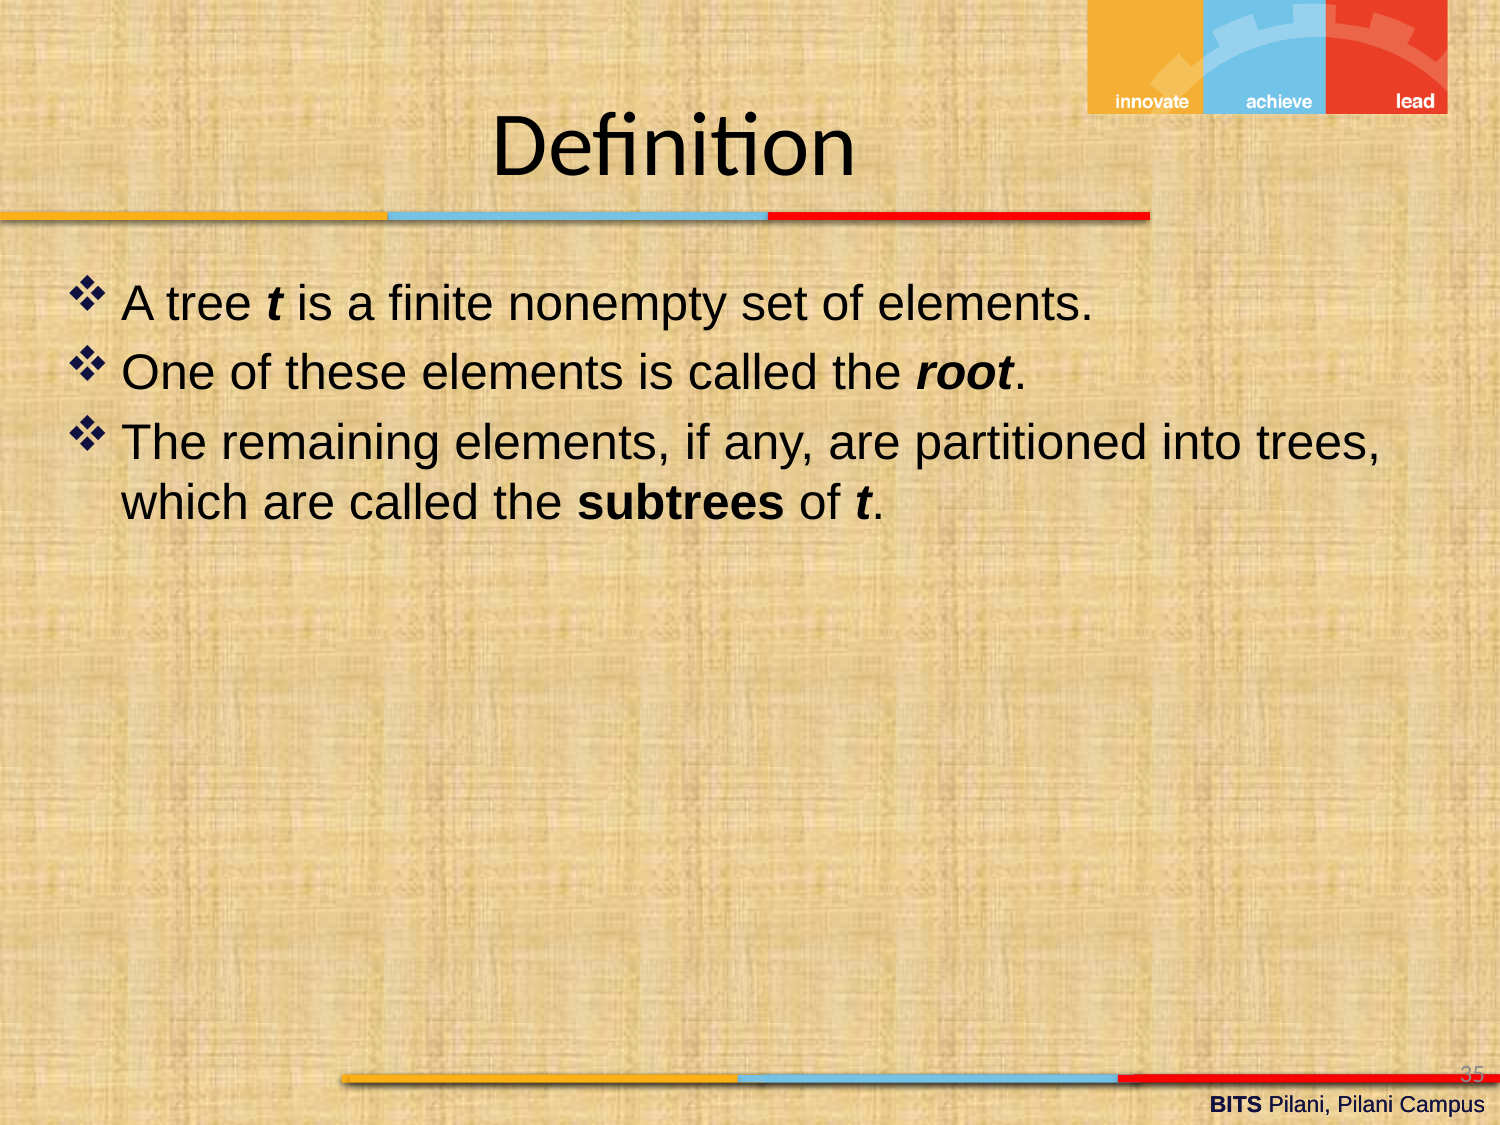

Definition
A tree t is a finite nonempty set of elements.
One of these elements is called the root.
The remaining elements, if any, are partitioned into trees, which are called the subtrees of t.

35